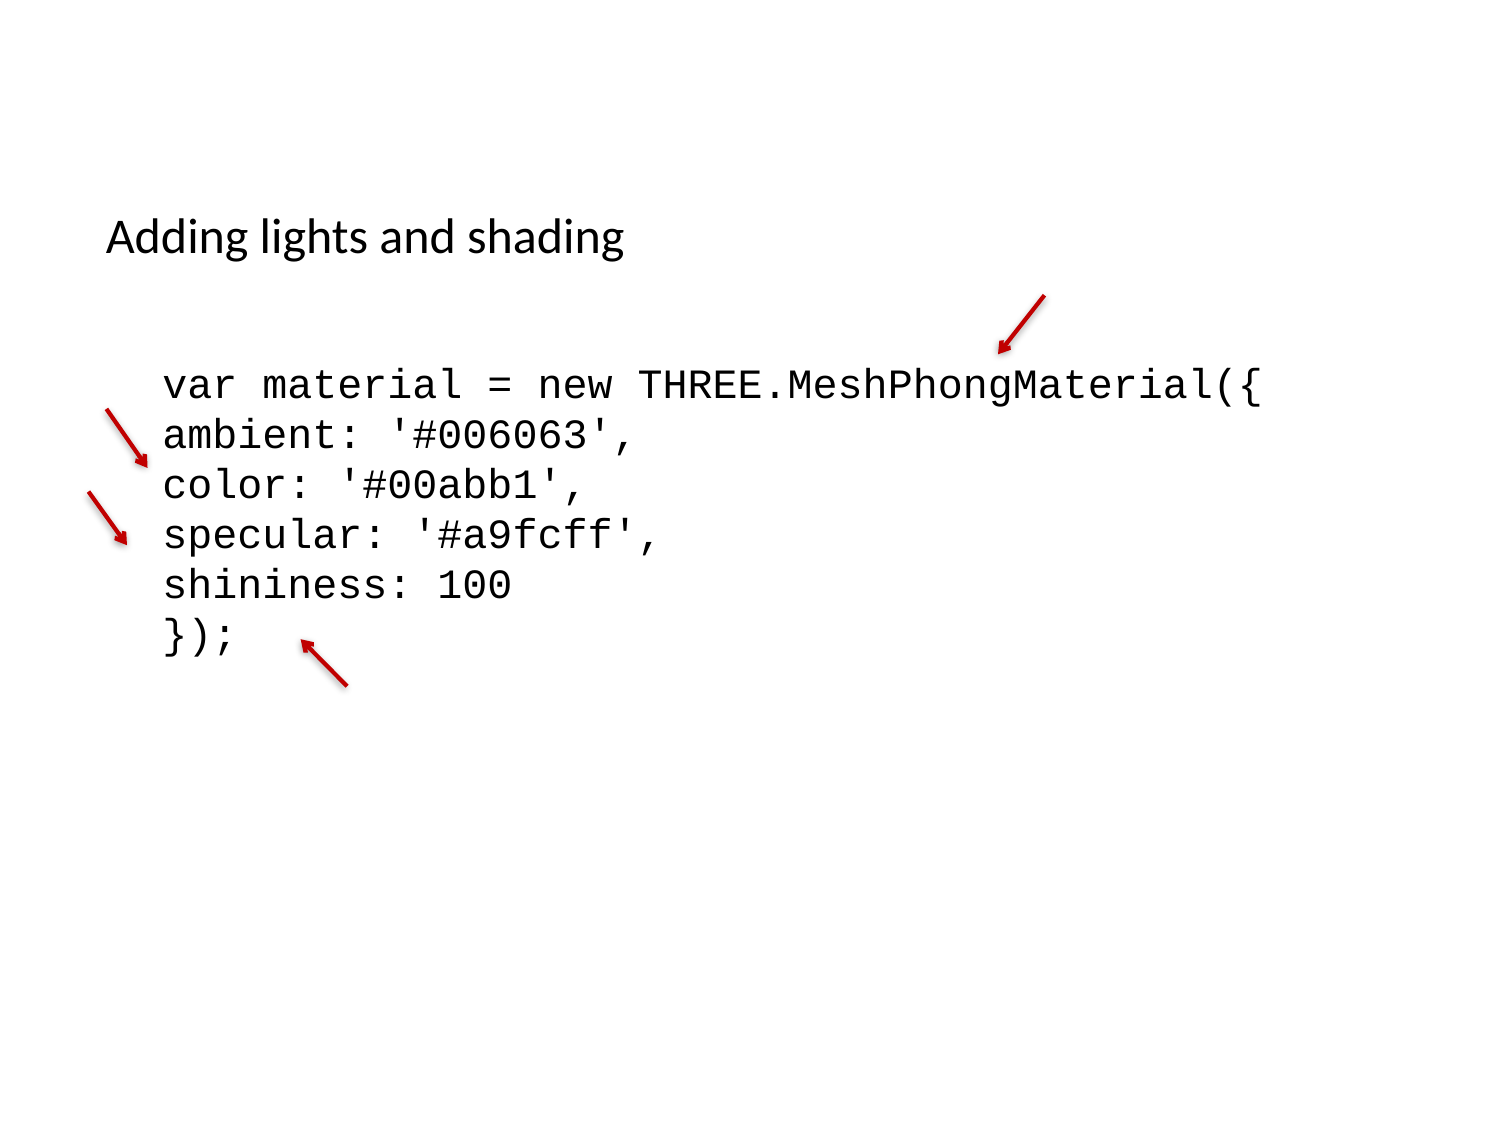

Adding lights and shading
var material = new THREE.MeshPhongMaterial({
ambient: '#006063',
color: '#00abb1',
specular: '#a9fcff',
shininess: 100
});